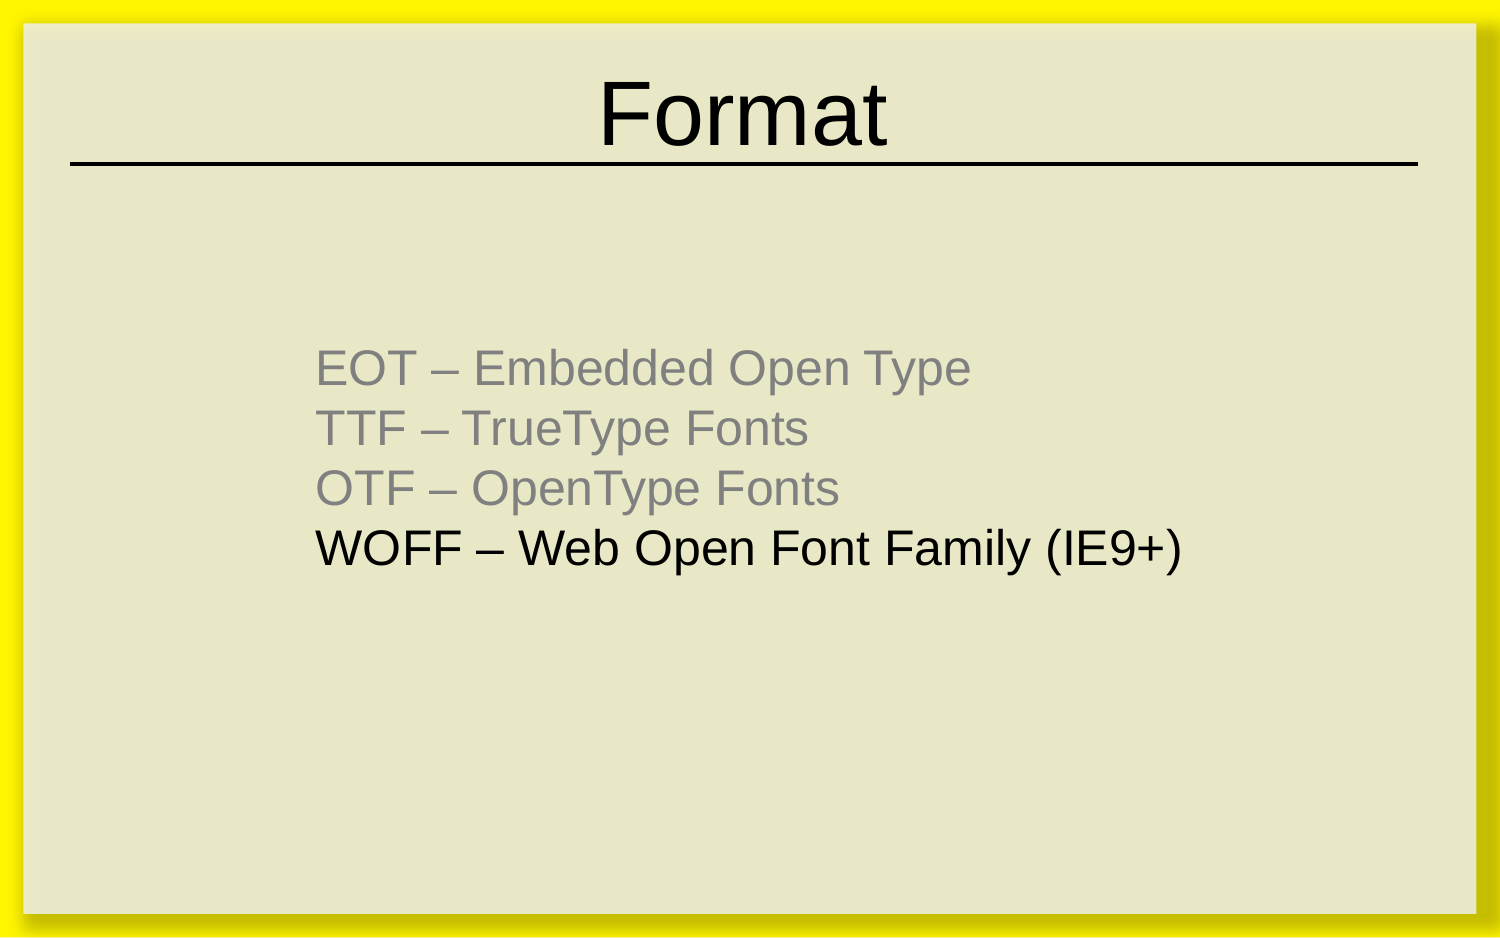

# Format

EOT – Embedded Open Type
TTF – TrueType Fonts
OTF – OpenType Fonts
WOFF – Web Open Font Family (IE9+)